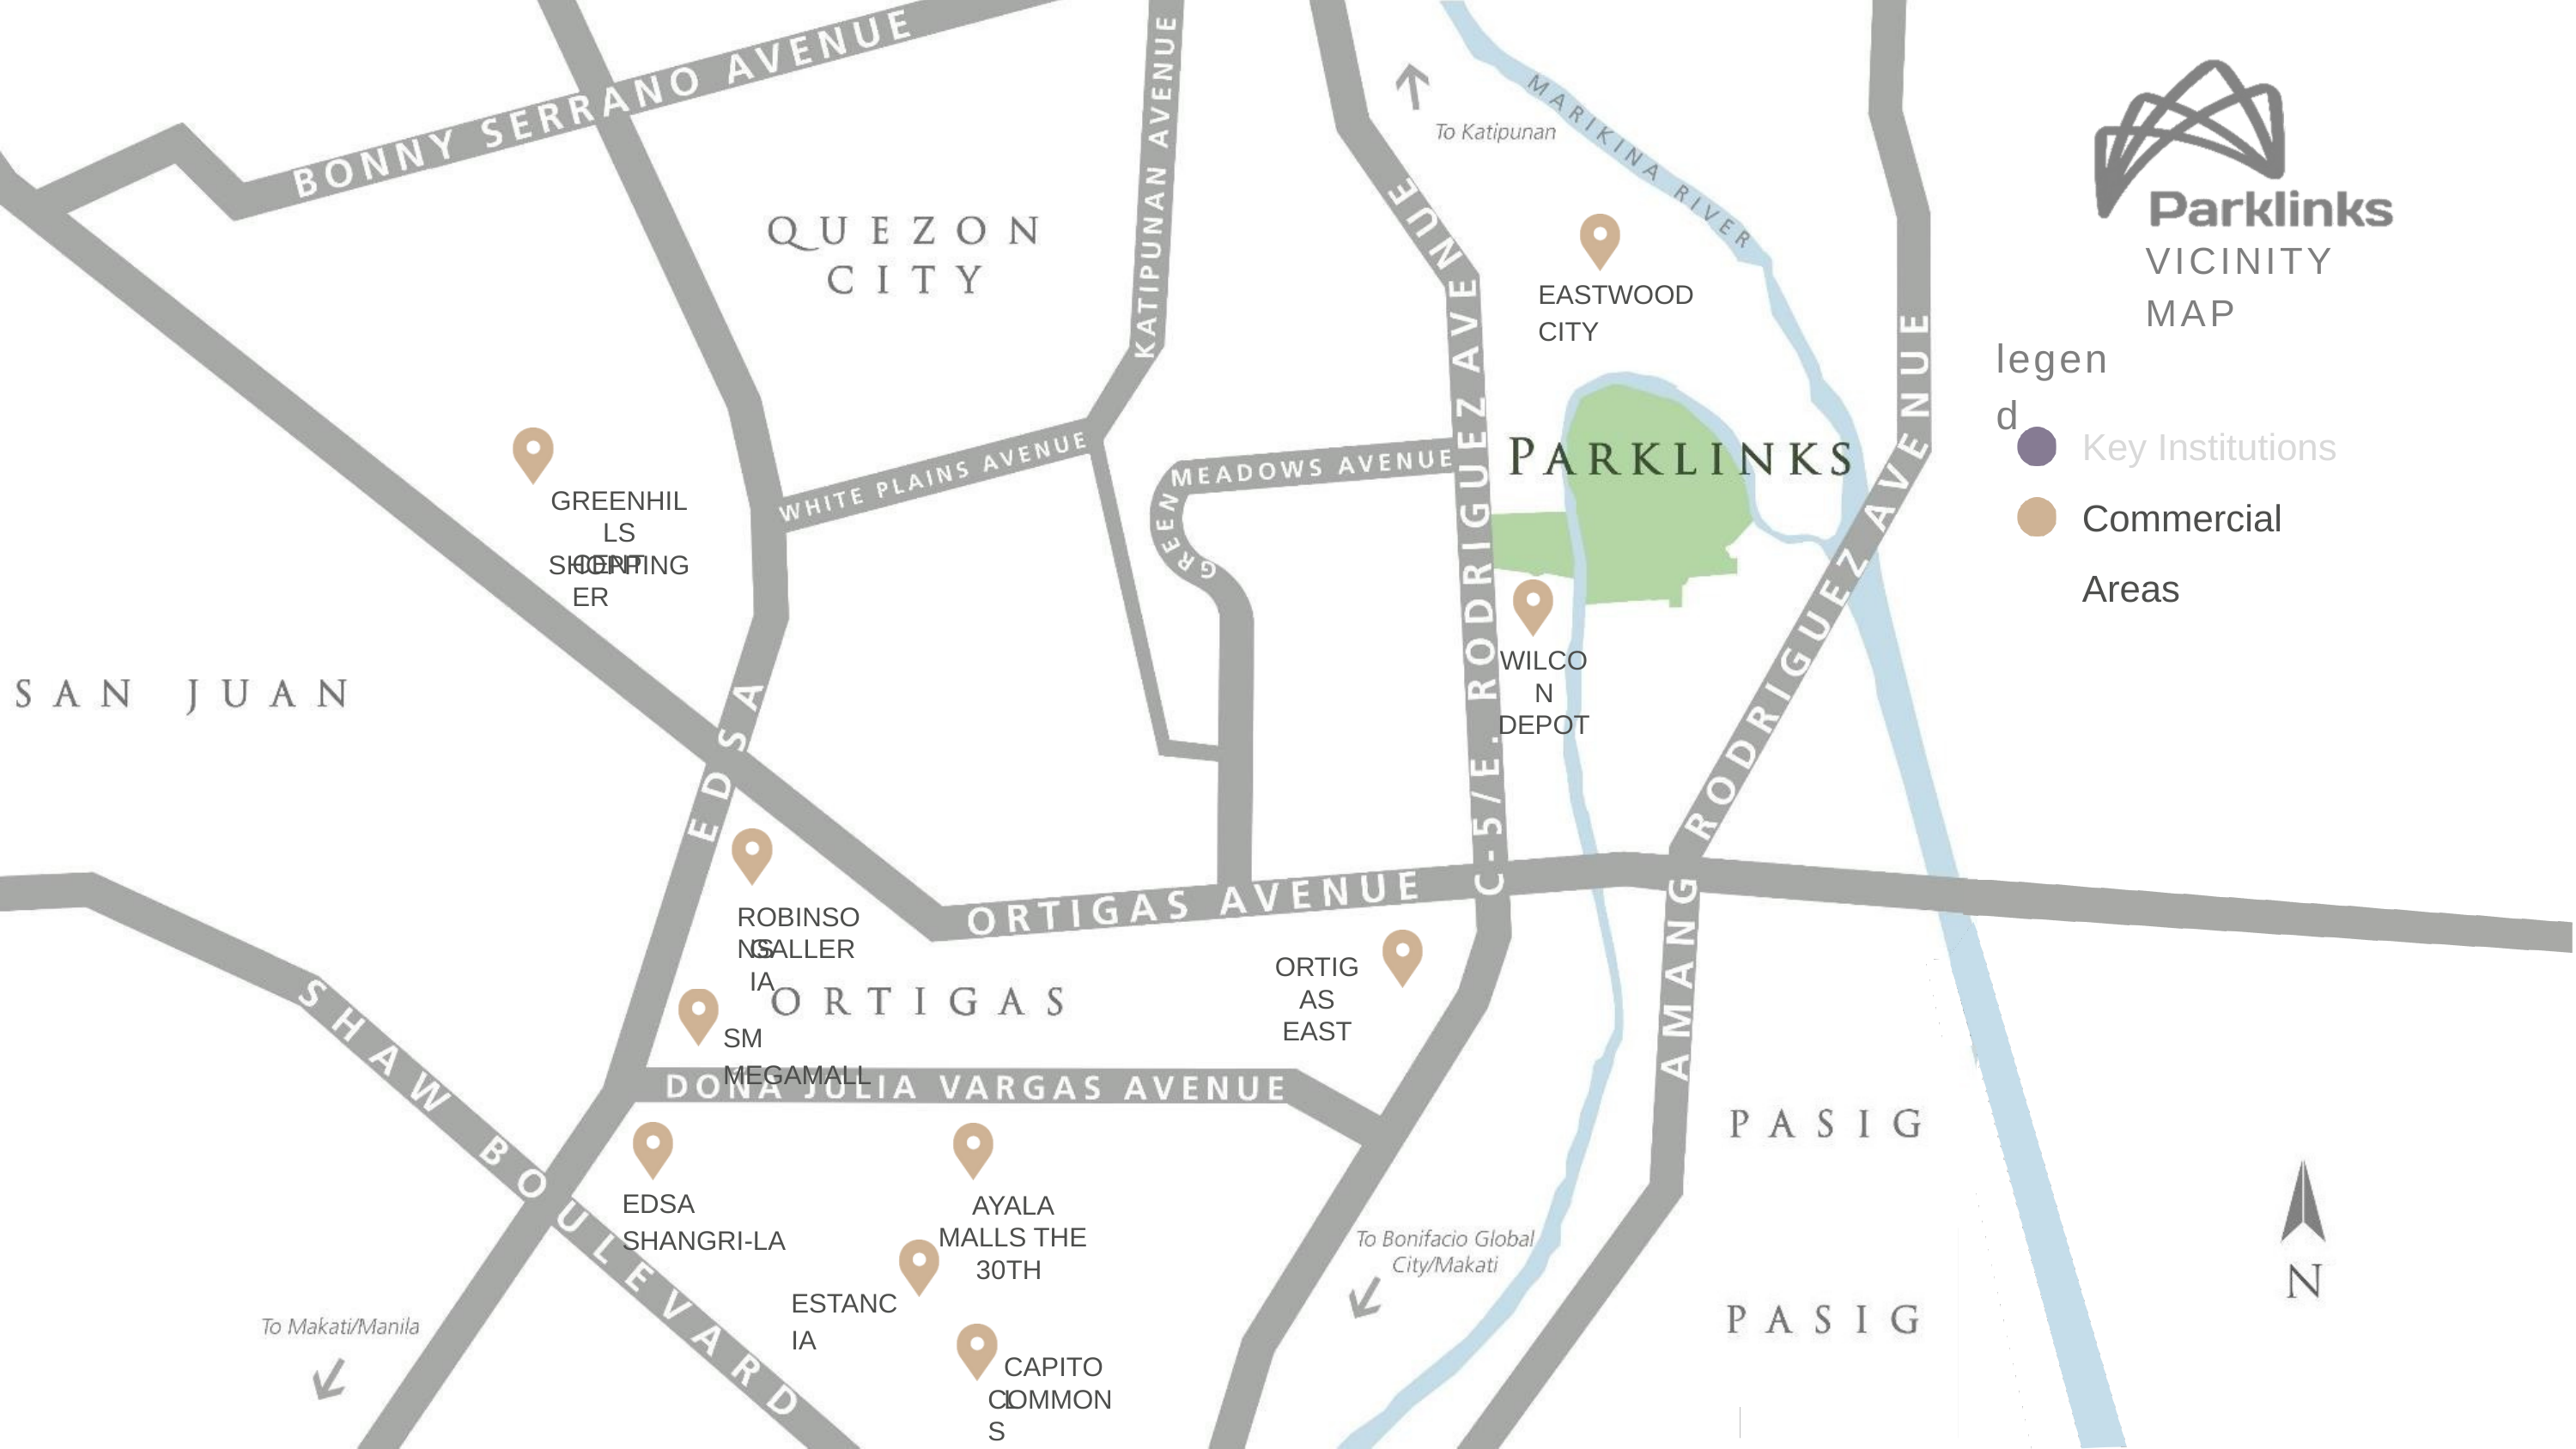

VICINITY MAP

EASTWOOD CITY
legend
Key Institutions Commercial Areas

GREENHILLS SHOPPING

CENTER

WILCON DEPOT

ROBINSONS

GALLERIA
WACK-WACK VILLAGE
ORTIGAS EAST

SM MEGAMALL

EDSA SHANGRI-LA
AYALA MALLS THE 30TH

ESTANCIA

CAPITOL
COMMONS